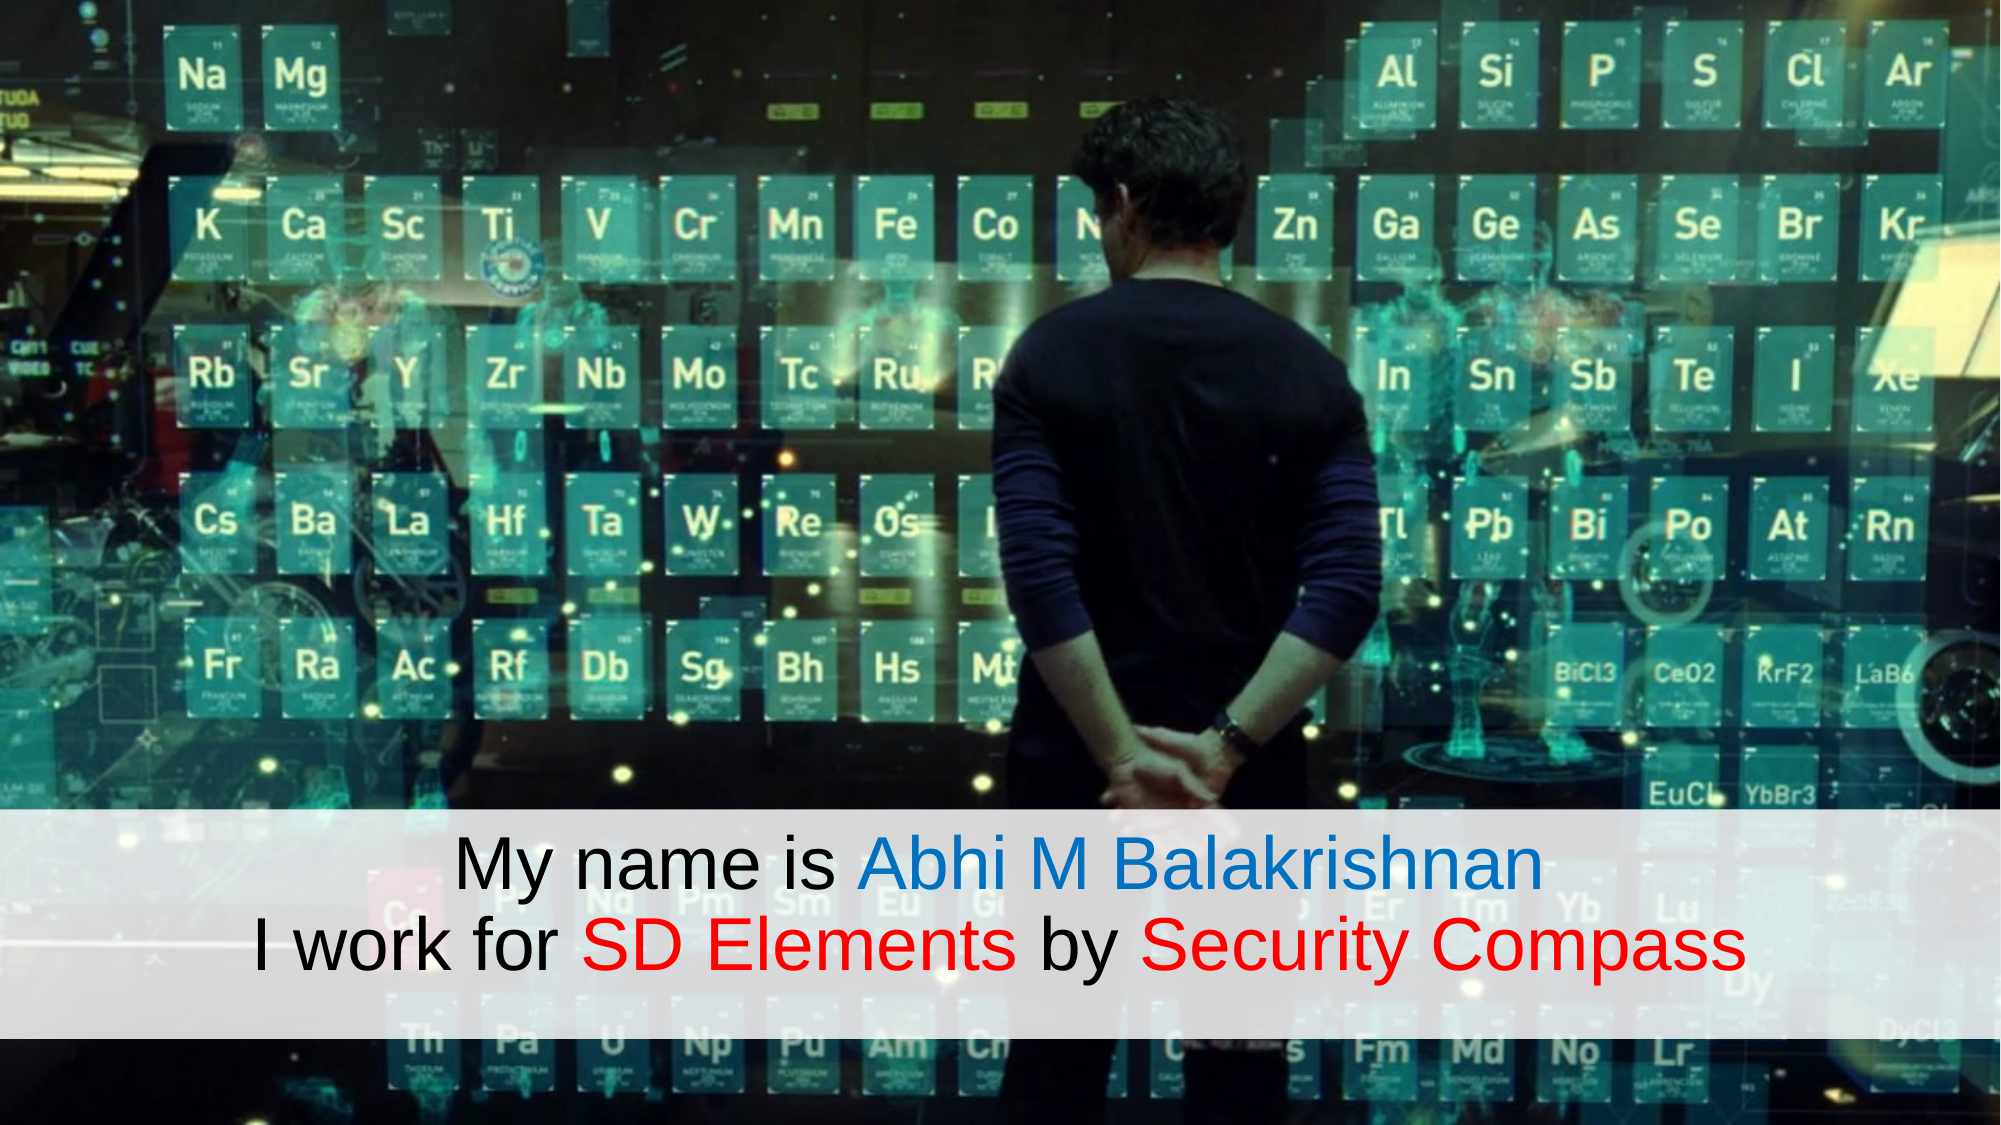

# My name is Abhi M Balakrishnan I work for SD Elements by Security Compass